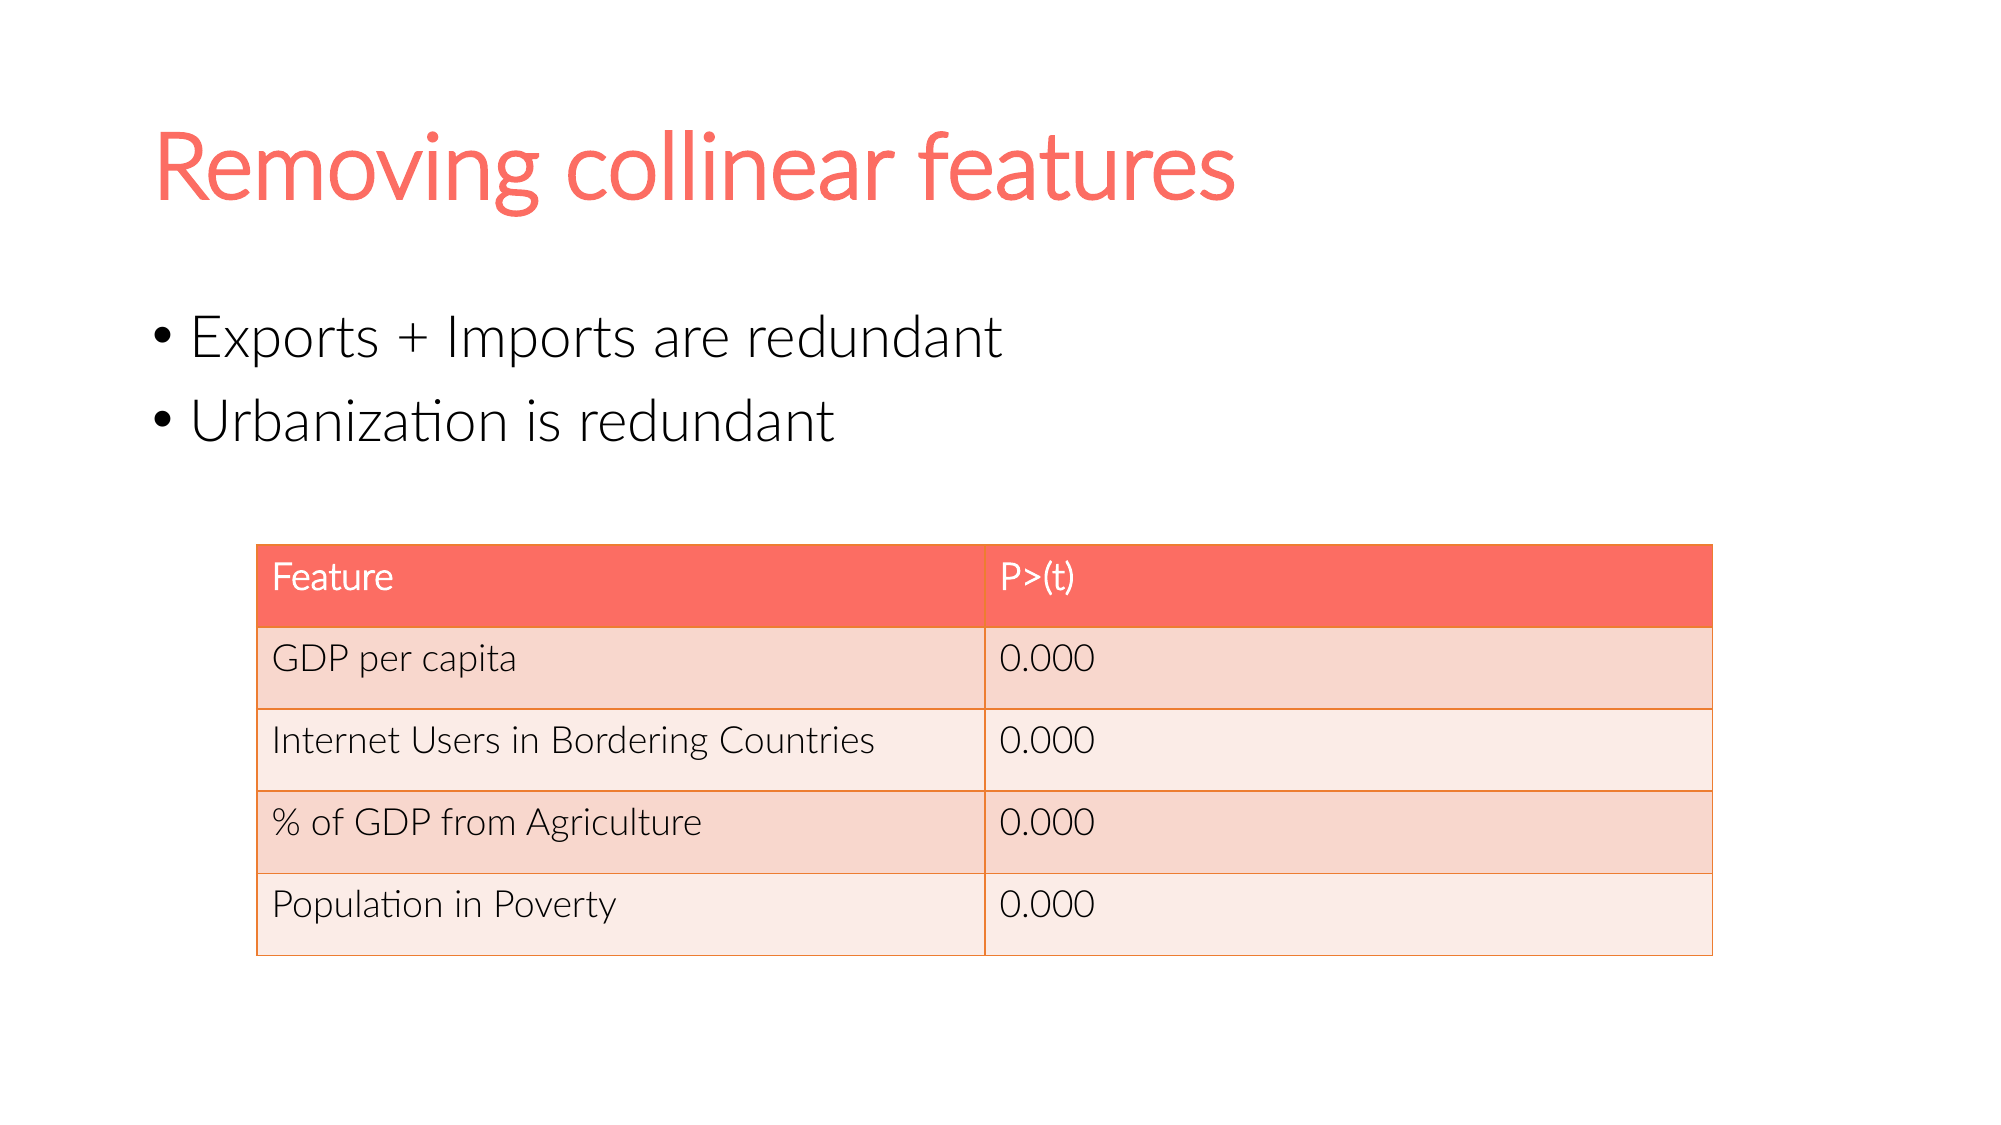

# Removing collinear features
Exports + Imports are redundant
Urbanization is redundant
| Feature | P>(t) |
| --- | --- |
| GDP per capita | 0.000 |
| Internet Users in Bordering Countries | 0.000 |
| % of GDP from Agriculture | 0.000 |
| Population in Poverty | 0.000 |